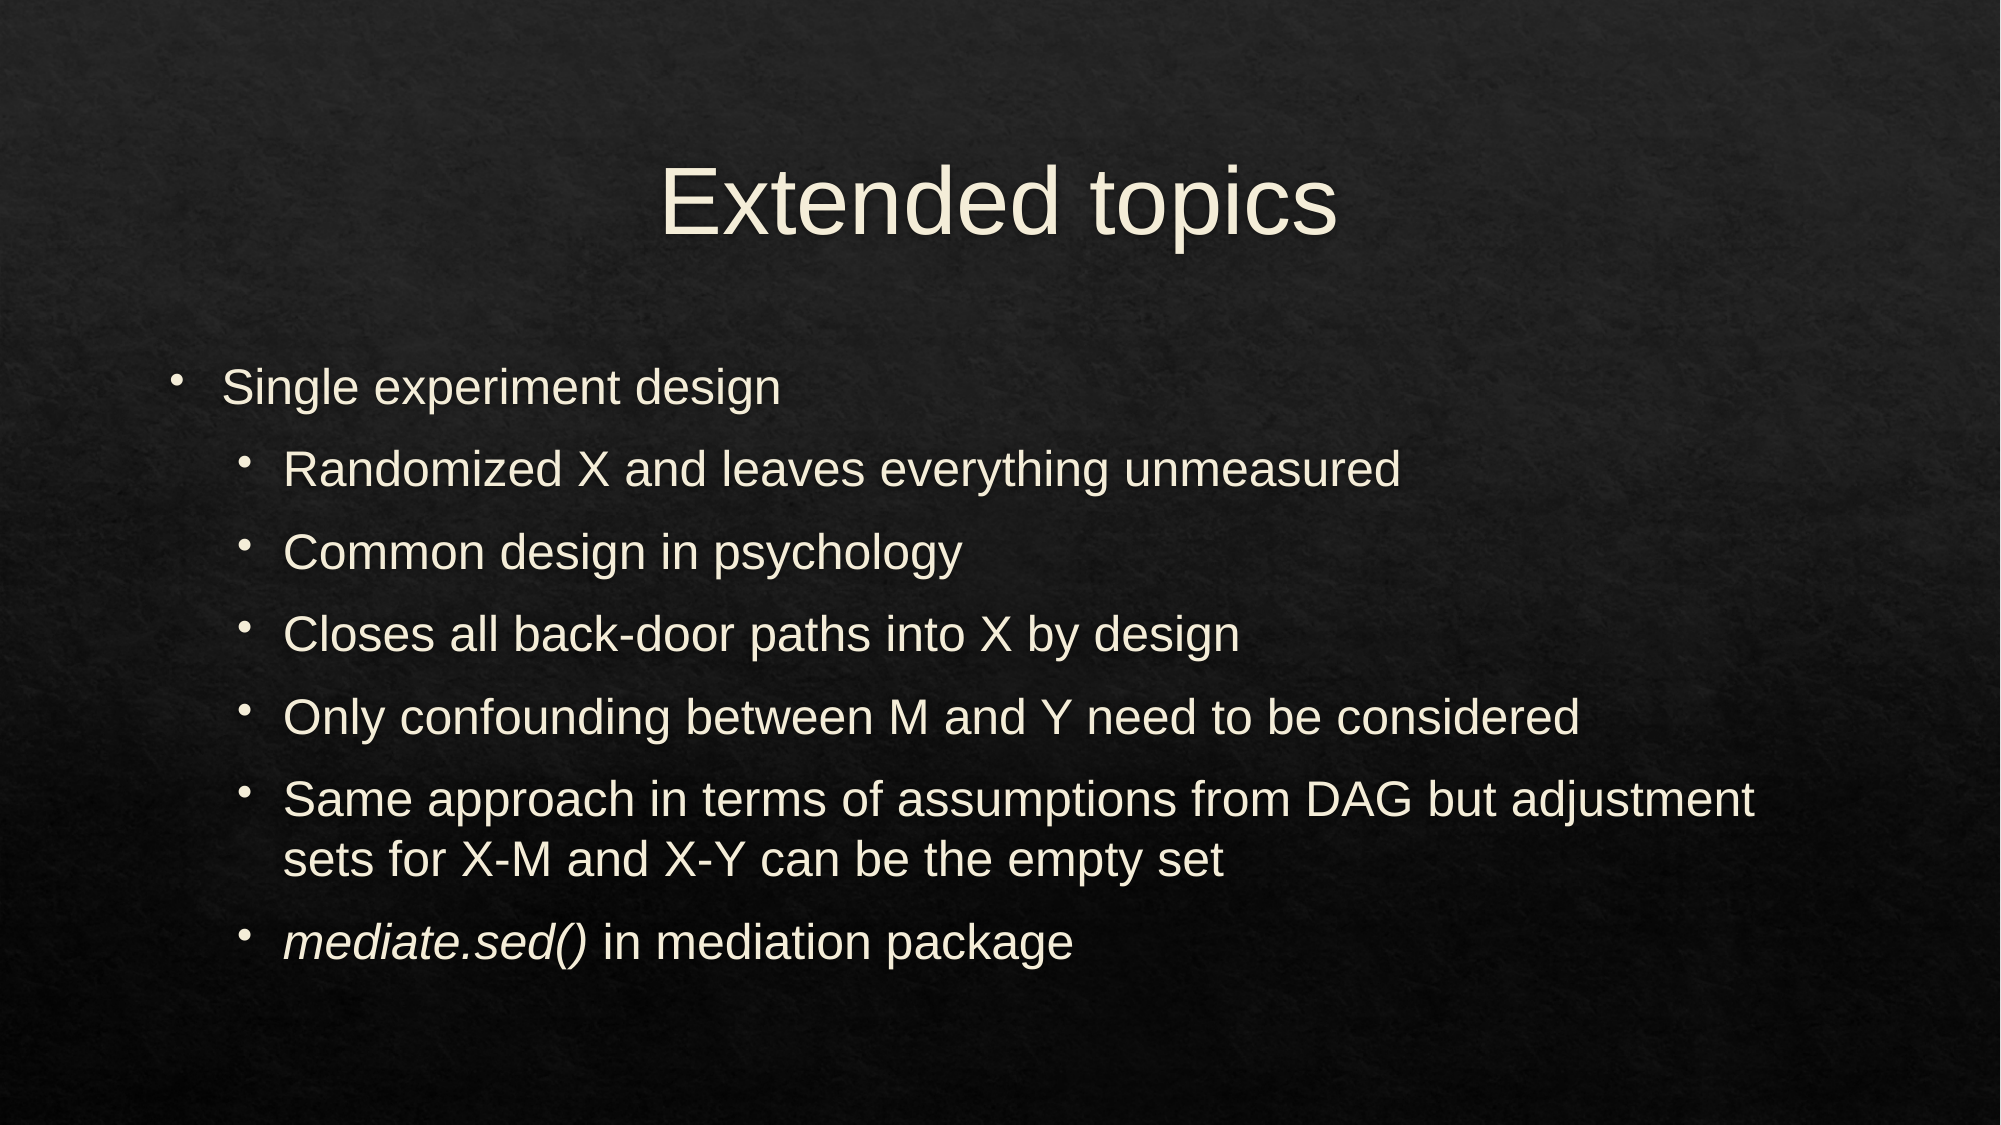

# Extended topics
Single experiment design
Randomized X and leaves everything unmeasured
Common design in psychology
Closes all back-door paths into X by design
Only confounding between M and Y need to be considered
Same approach in terms of assumptions from DAG but adjustment sets for X-M and X-Y can be the empty set
mediate.sed() in mediation package